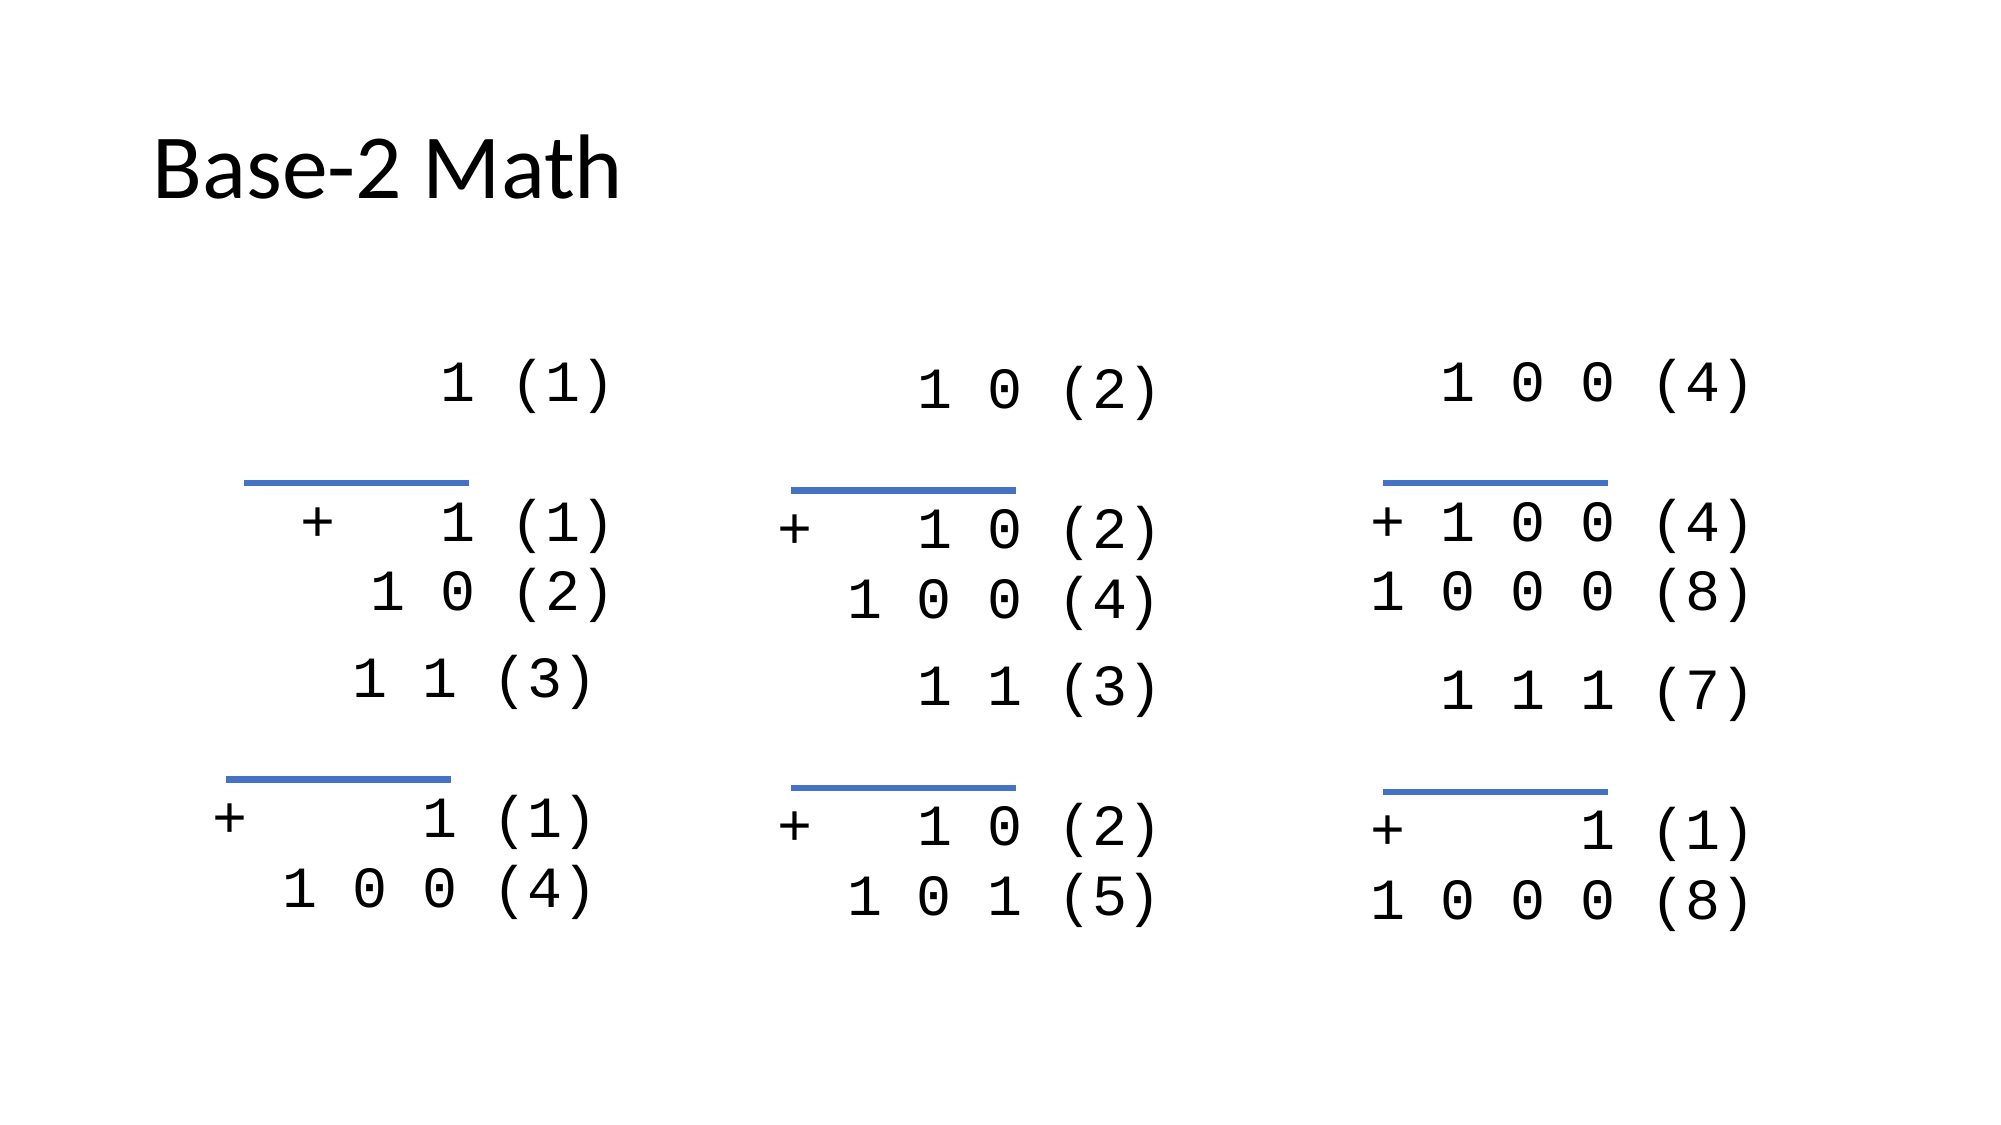

# Base-2 Math
      1 (1)
  +   1 (1)
    1 0 (2)
  1 0 0 (4)
+ 1 0 0 (4)
1 0 0 0 (8)
    1 0 (2)
+   1 0 (2)
  1 0 0 (4)
    1 1 (3)
+     1 (1)
  1 0 0 (4)
    1 1 (3)
+   1 0 (2)
  1 0 1 (5)
  1 1 1 (7)
+     1 (1)
1 0 0 0 (8)